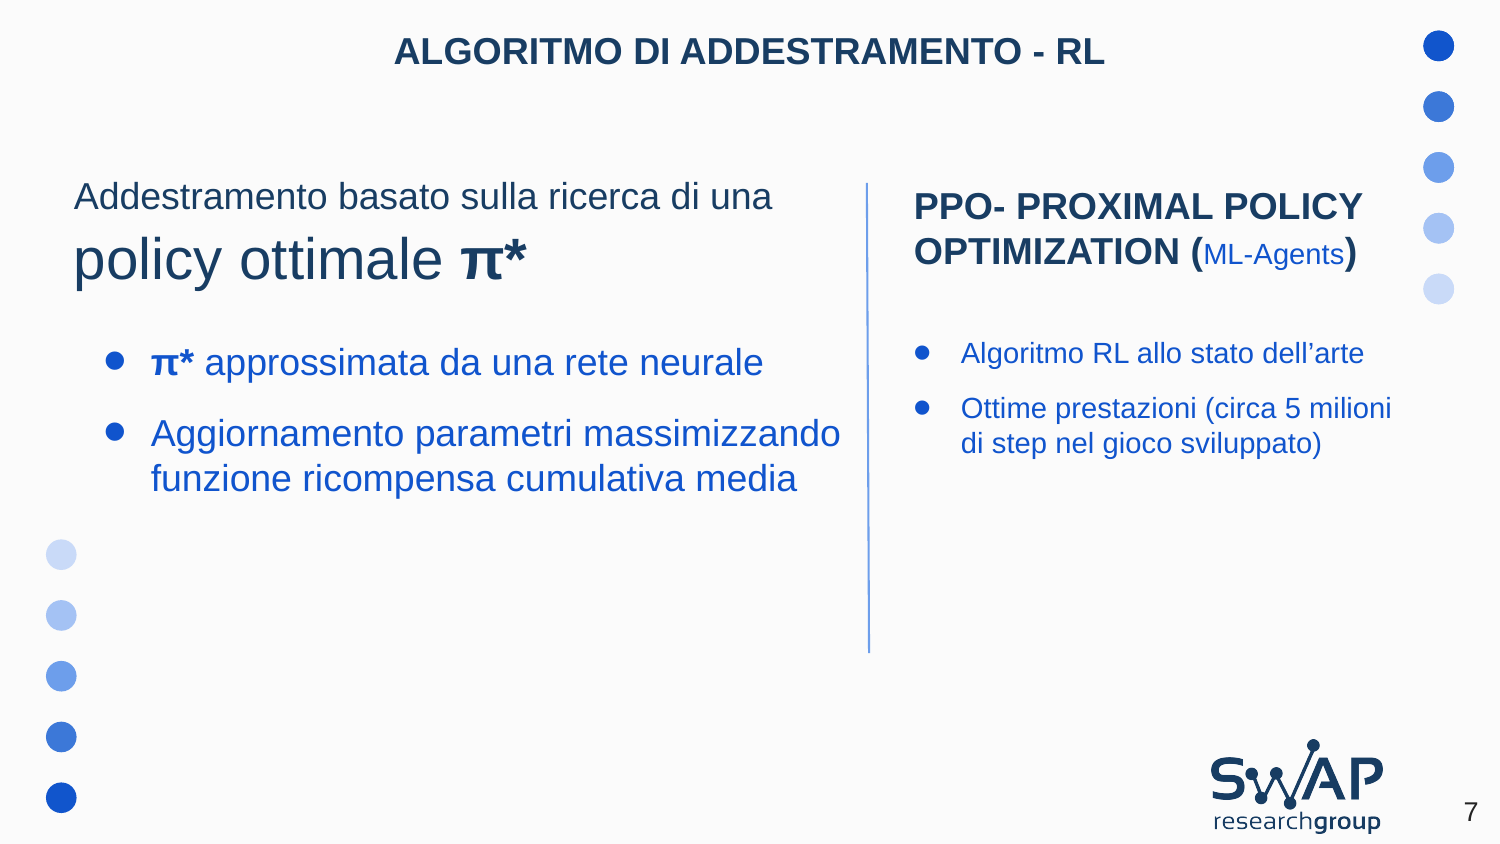

ALGORITMO DI ADDESTRAMENTO - RL
Addestramento basato sulla ricerca di una policy ottimale π*
PPO- PROXIMAL POLICY OPTIMIZATION (ML-Agents)
Algoritmo RL allo stato dell’arte

Ottime prestazioni (circa 5 milioni di step nel gioco sviluppato)

π* approssimata da una rete neurale

Aggiornamento parametri massimizzando funzione ricompensa cumulativa media
7